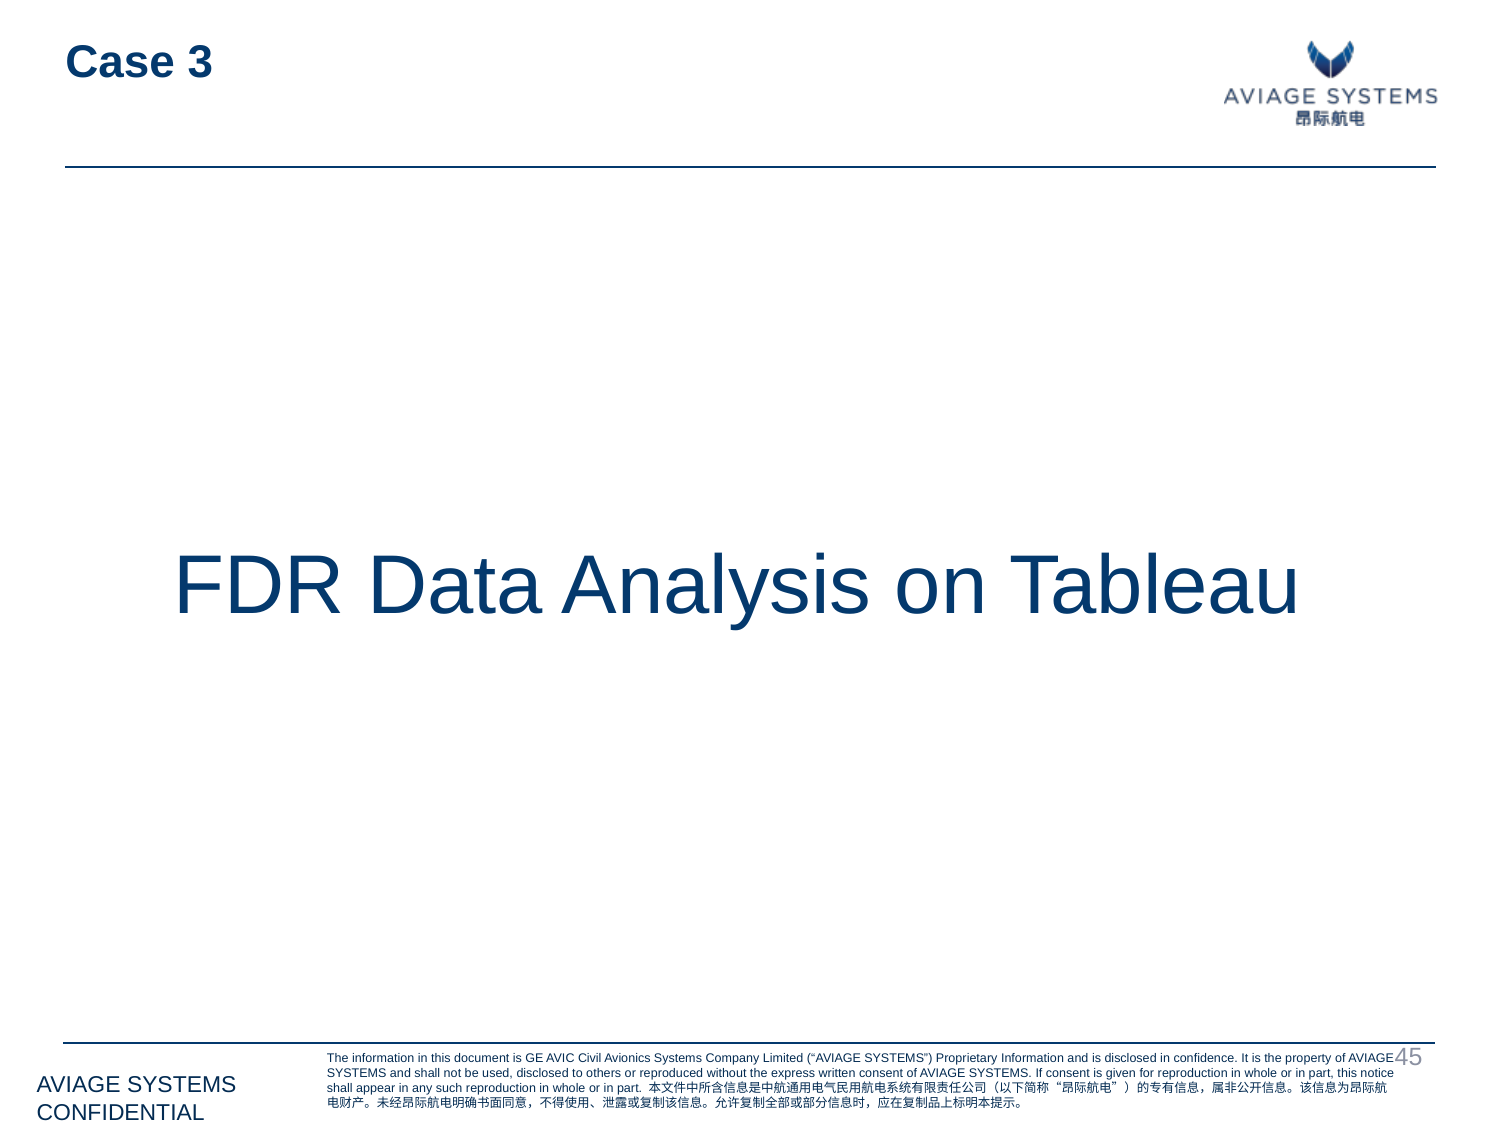

# Case 3
FDR Data Analysis on Tableau